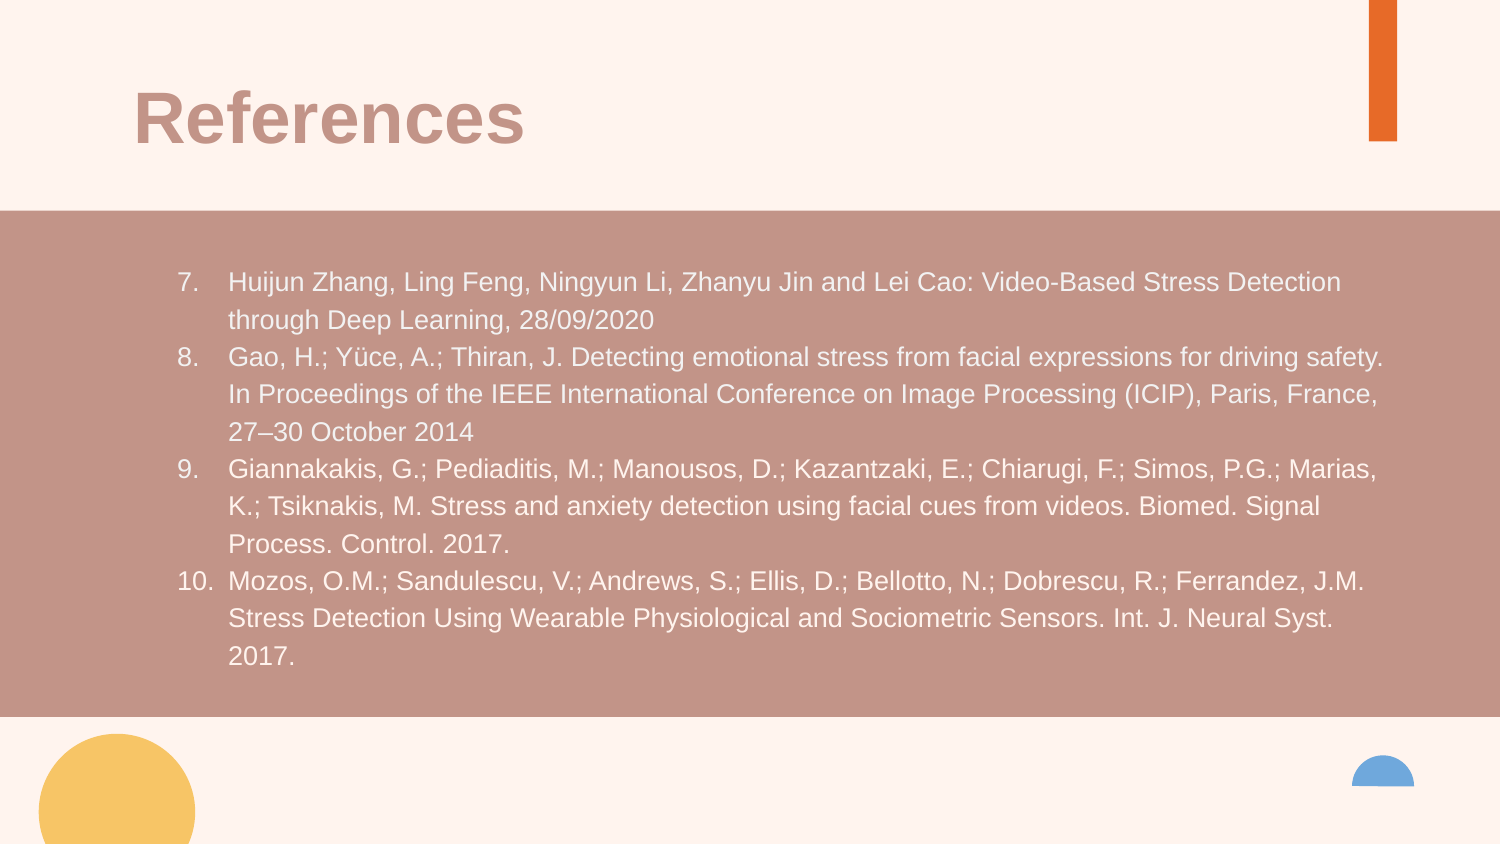

# References

Huijun Zhang, Ling Feng, Ningyun Li, Zhanyu Jin and Lei Cao: Video-Based Stress Detection through Deep Learning, 28/09/2020
Gao, H.; Yüce, A.; Thiran, J. Detecting emotional stress from facial expressions for driving safety. In Proceedings of the IEEE International Conference on Image Processing (ICIP), Paris, France, 27–30 October 2014
Giannakakis, G.; Pediaditis, M.; Manousos, D.; Kazantzaki, E.; Chiarugi, F.; Simos, P.G.; Marias, K.; Tsiknakis, M. Stress and anxiety detection using facial cues from videos. Biomed. Signal Process. Control. 2017.
Mozos, O.M.; Sandulescu, V.; Andrews, S.; Ellis, D.; Bellotto, N.; Dobrescu, R.; Ferrandez, J.M. Stress Detection Using Wearable Physiological and Sociometric Sensors. Int. J. Neural Syst. 2017.